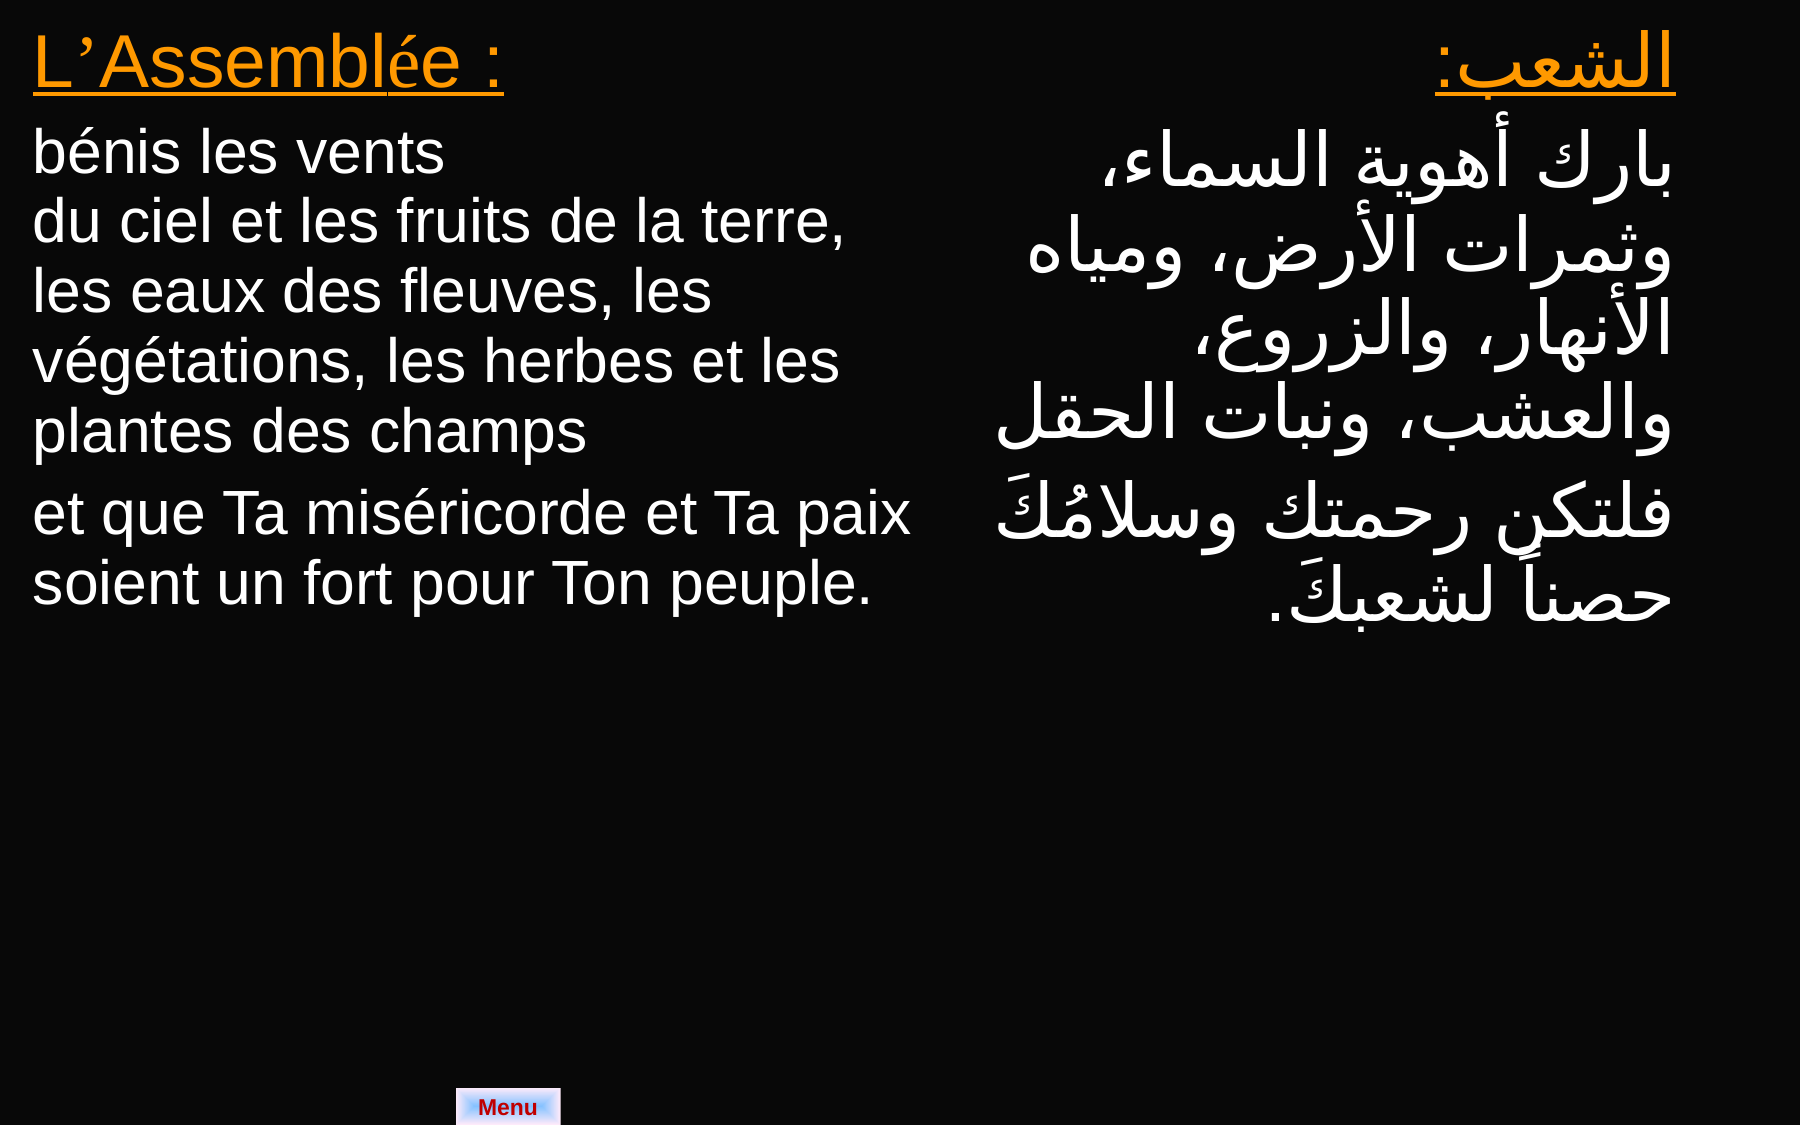

| L’Assemblée : bénis les vents du ciel et les fruits de la terre, les eaux des fleuves, les végétations, les herbes et les plantes des champs et que Ta miséricorde et Ta paix soient un fort pour Ton peuple. | الشعب: بارك أهوية السماء، وثمرات الأرض، ومياه الأنهار، والزروع، والعشب، ونبات الحقل فلتكن رحمتك وسلامُكَ حصناً لشعبكَ. |
| --- | --- |

Menu